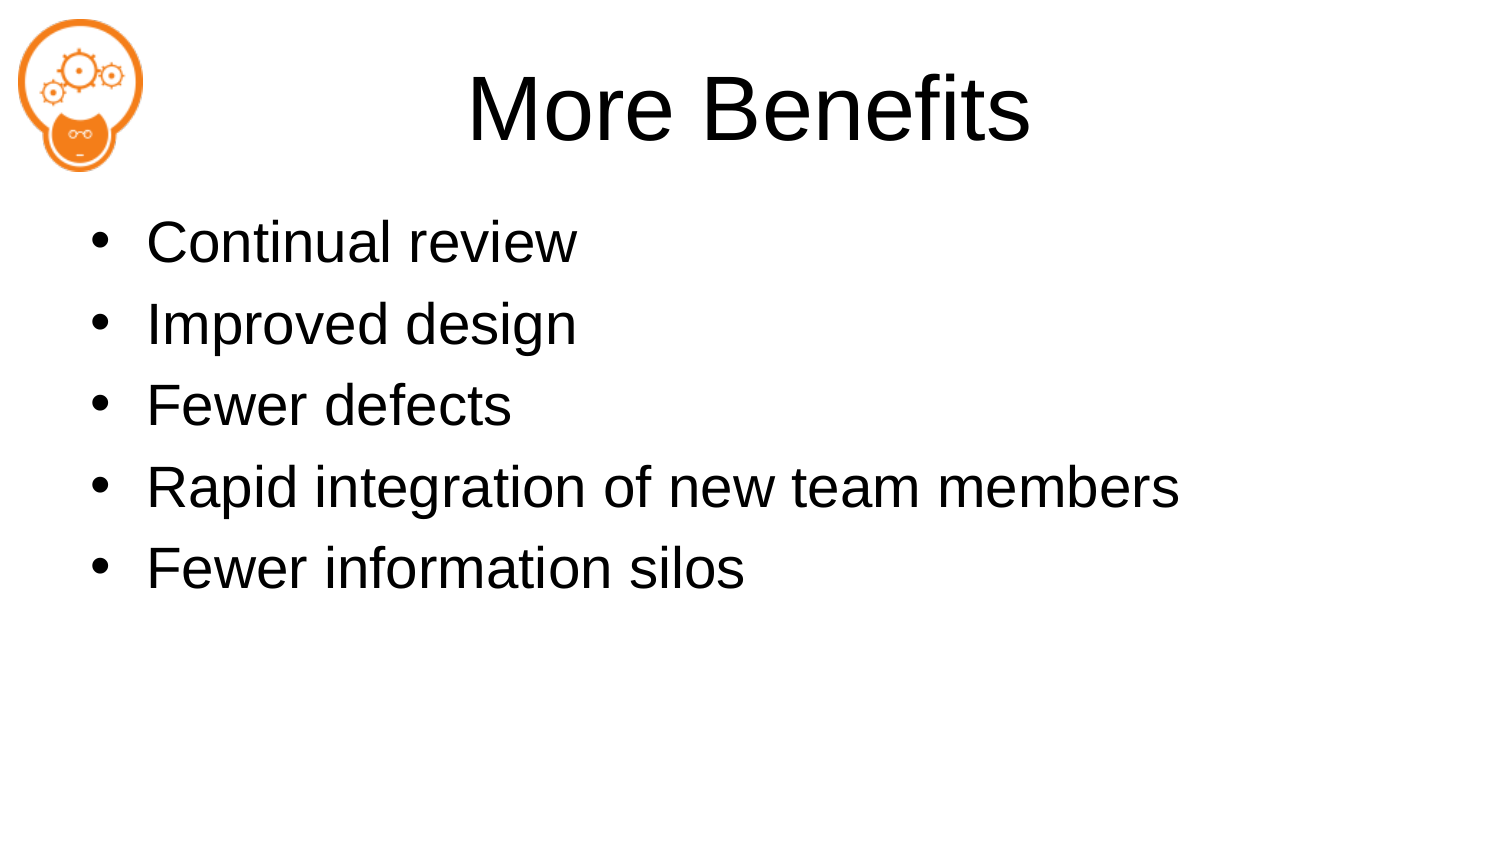

# More Benefits
Continual review
Improved design
Fewer defects
Rapid integration of new team members
Fewer information silos